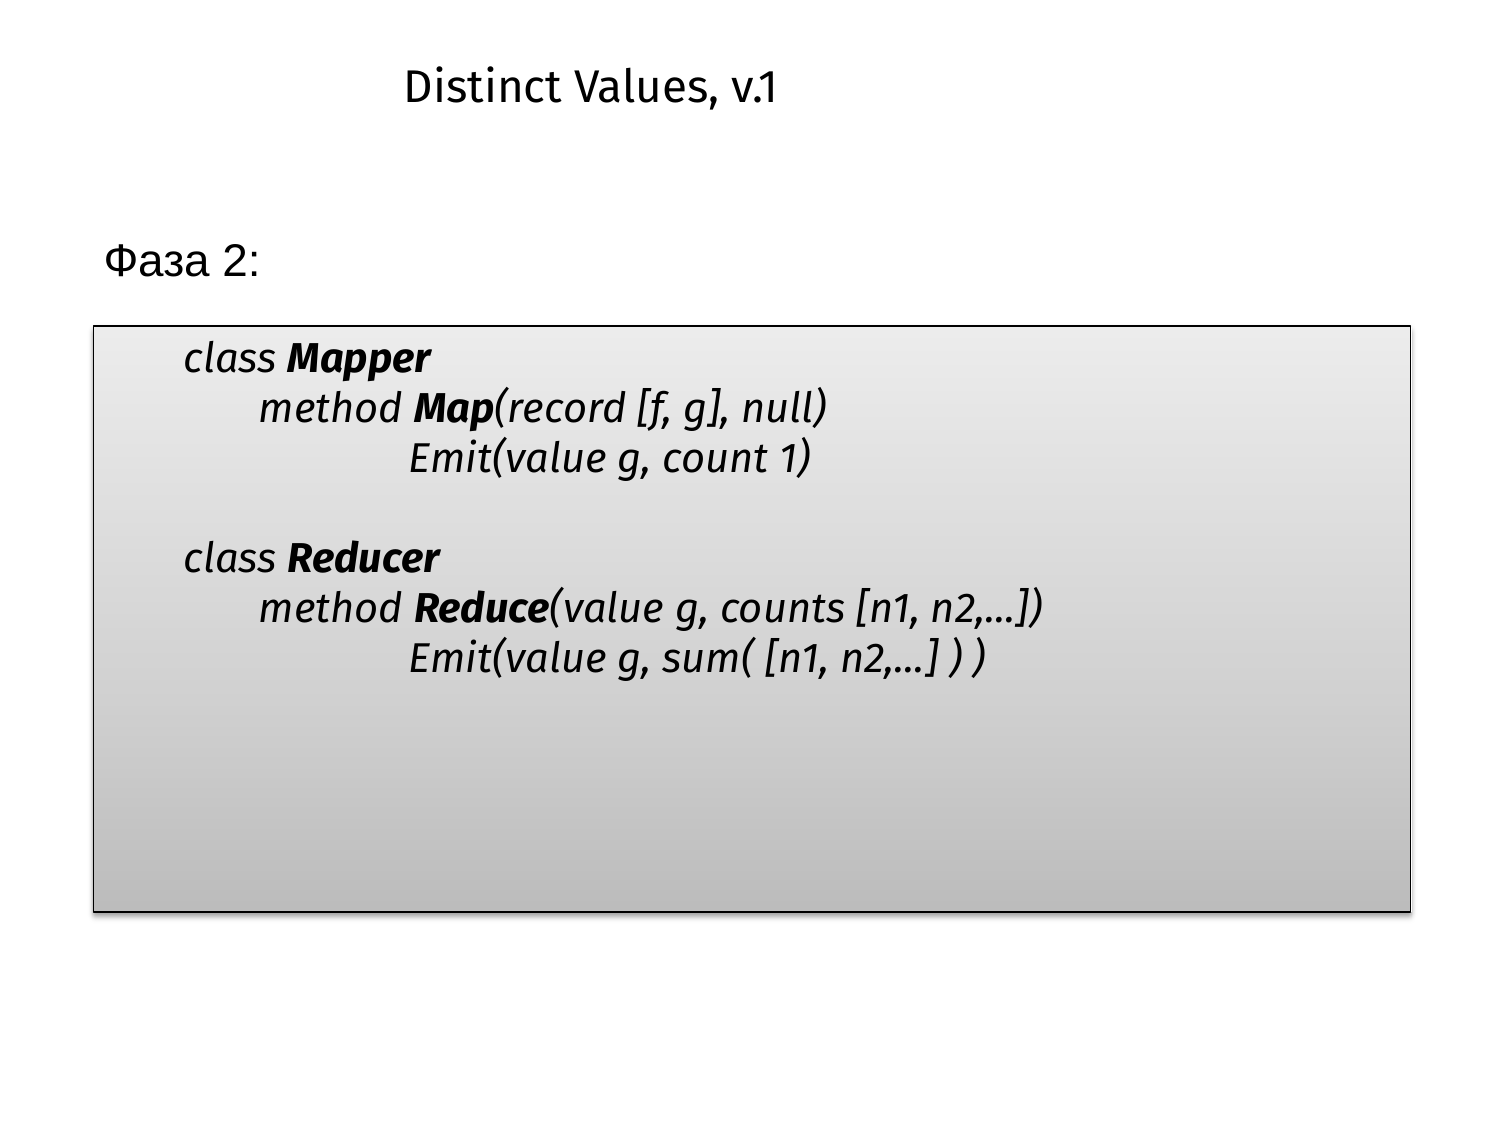

# Distinct Values, v.1
Фаза 2:

class Mapper
method Map(record [f, g], null)  Emit(value g, count 1)

class Reducer
method Reduce(value g, counts [n1, n2,...])
Emit(value g, sum( [n1, n2,...] ) )